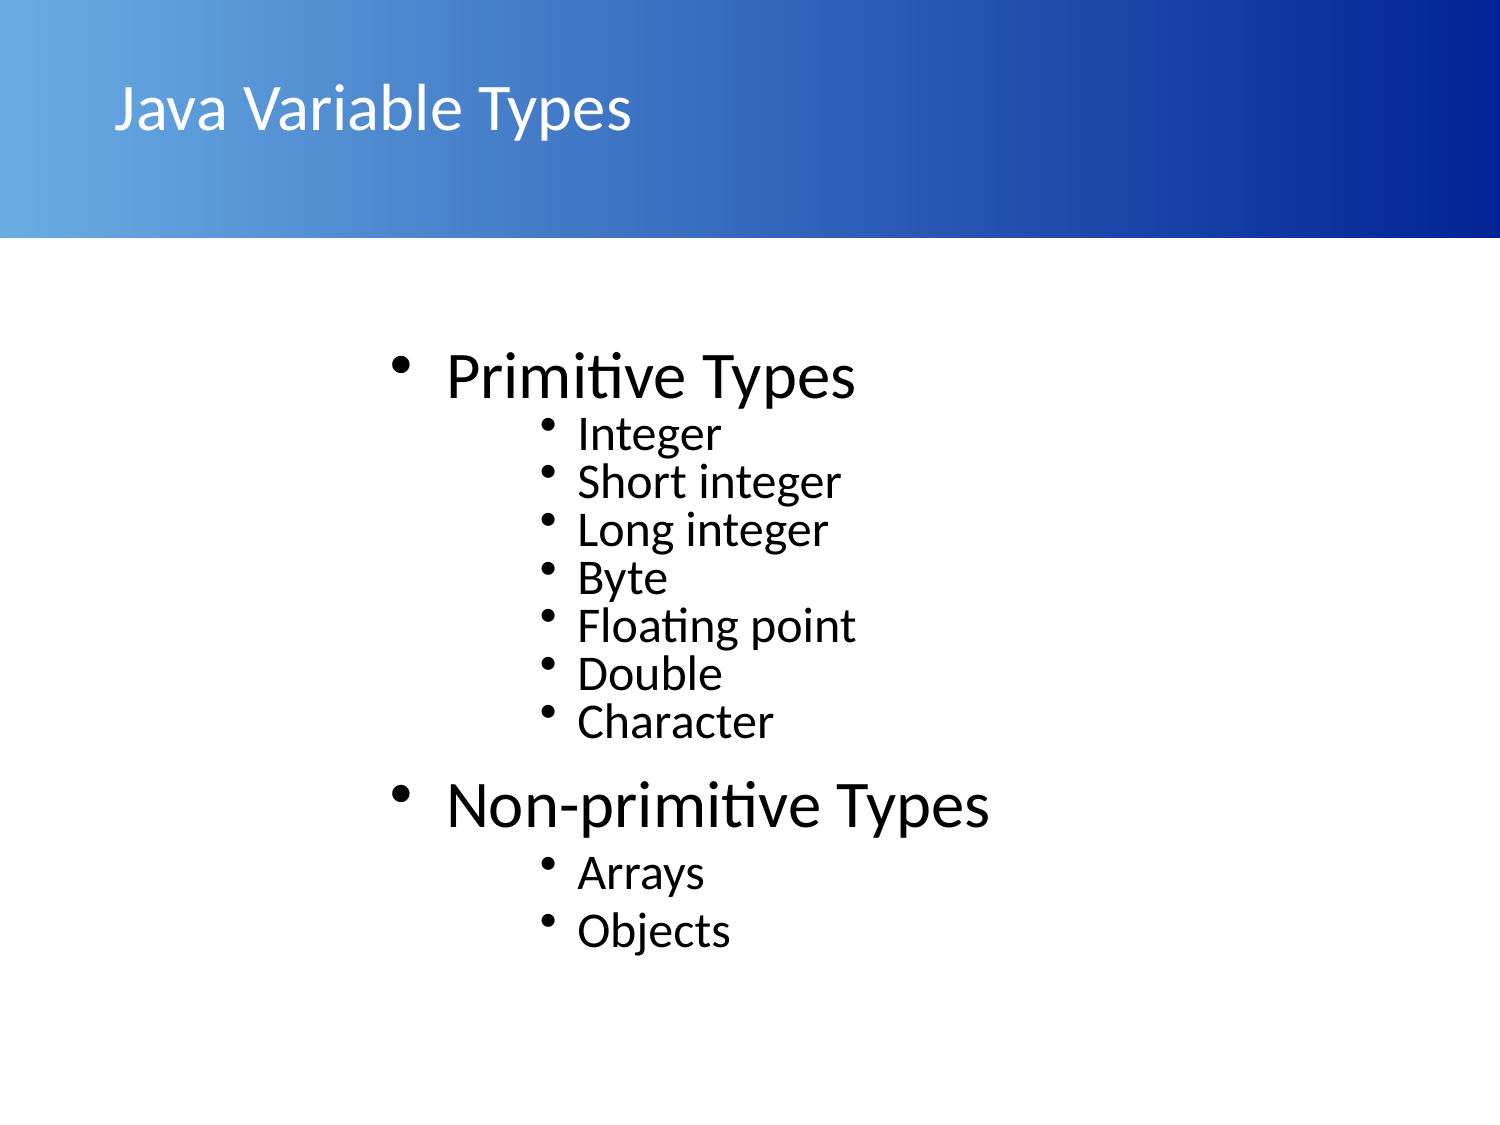

# Java Variable Types

Primitive Types
Integer
Short integer
Long integer
Byte
Floating point
Double
Character
Non-primitive Types
Arrays
Objects